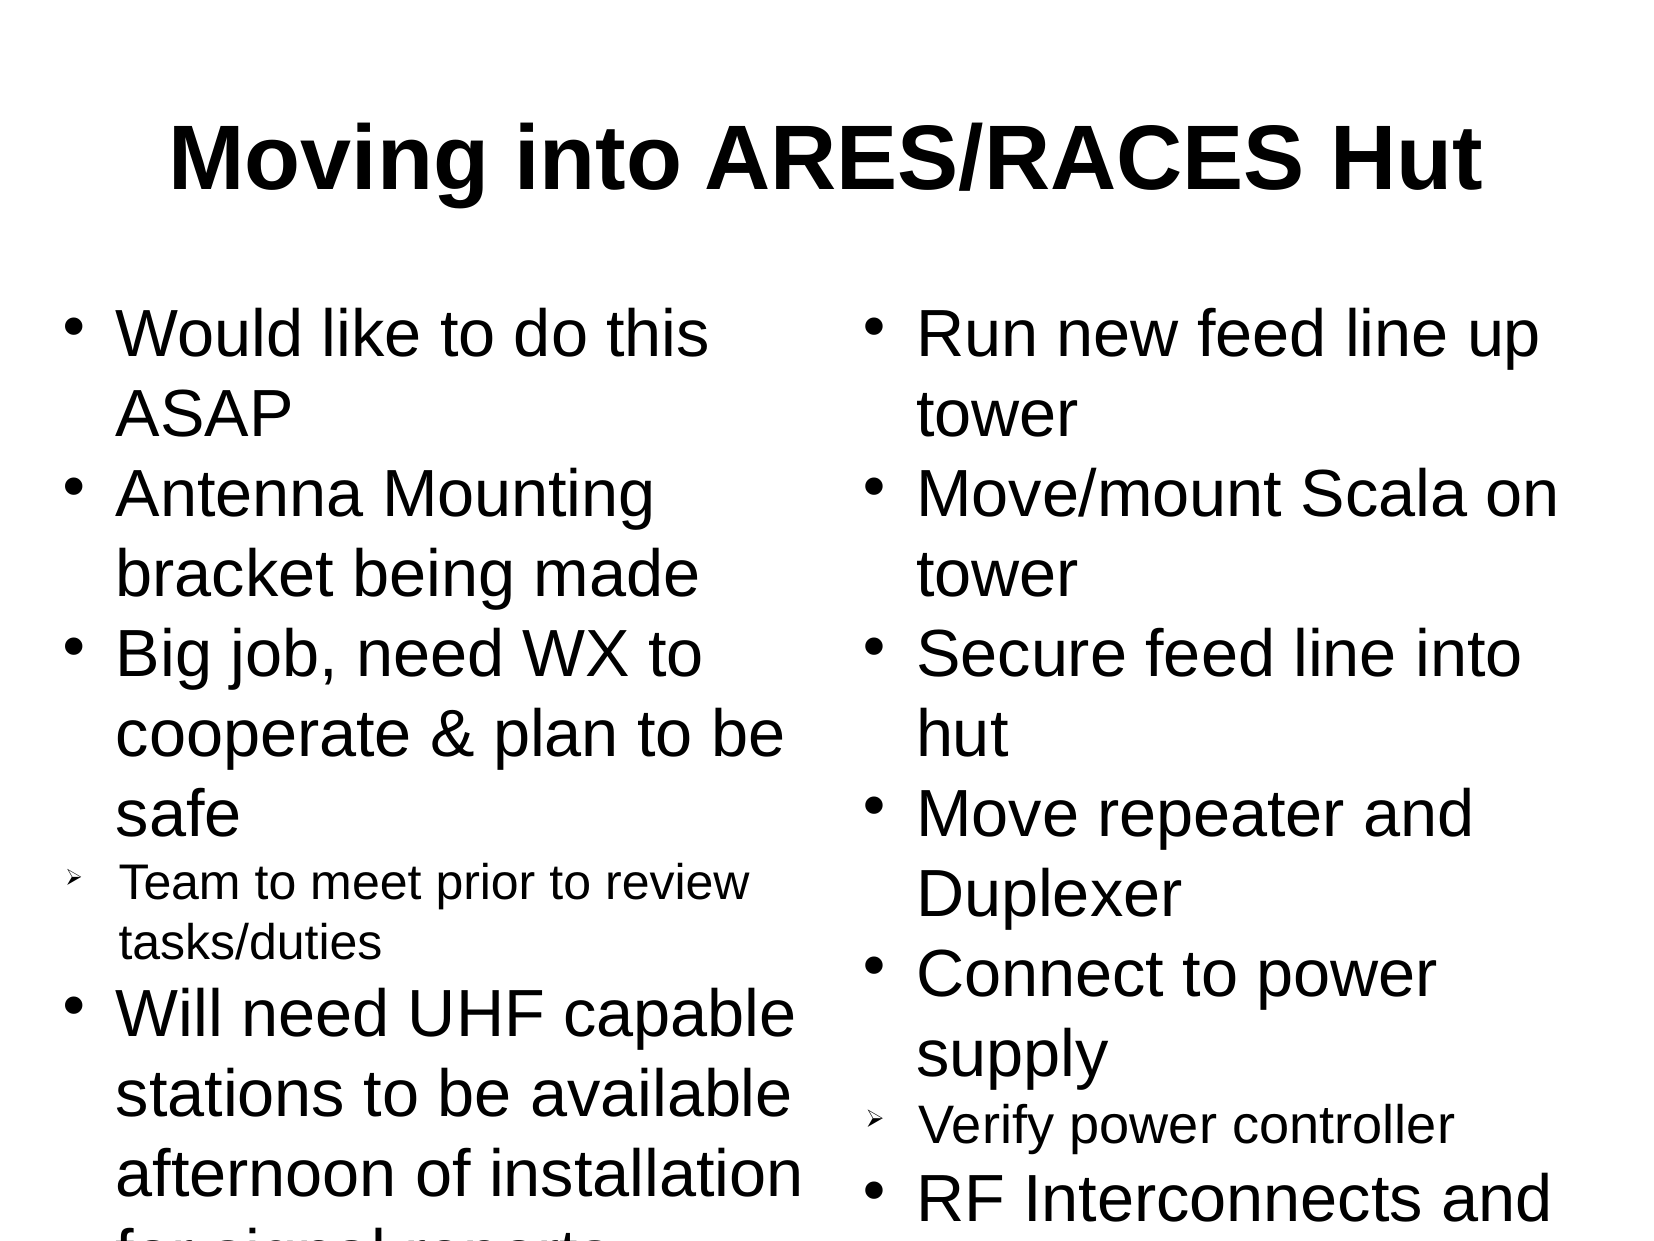

Moving into ARES/RACES Hut
Would like to do this ASAP
Antenna Mounting bracket being made
Big job, need WX to cooperate & plan to be safe
Team to meet prior to review tasks/duties
Will need UHF capable stations to be available afternoon of installation for signal reports
Run new feed line up tower
Move/mount Scala on tower
Secure feed line into hut
Move repeater and Duplexer
Connect to power supply
Verify power controller
RF Interconnects and Lightning arrestor
Measure performance
Enable C4FM AMS mode